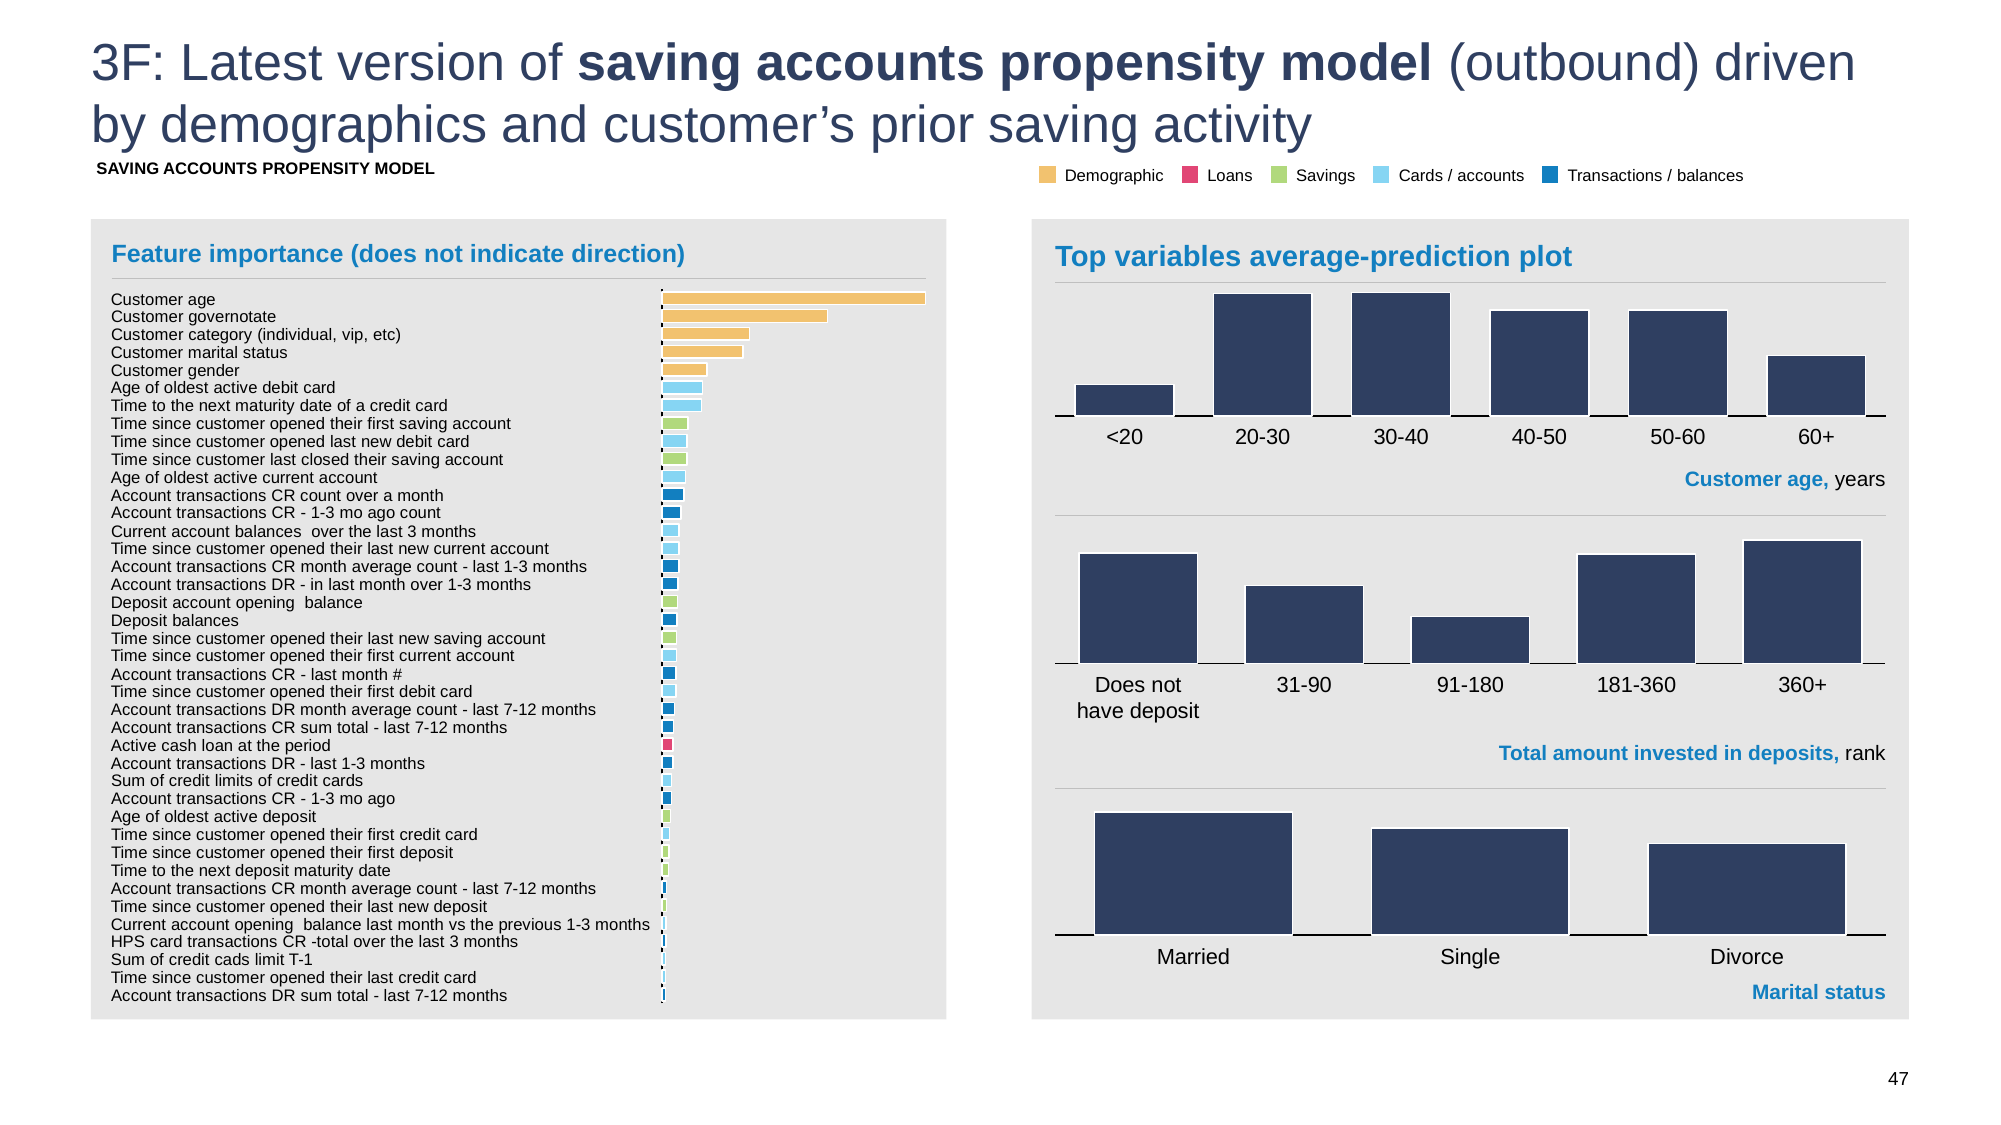

# 3F: Latest version of saving accounts propensity model (outbound) driven by demographics and customer’s prior saving activity
SAVING ACCOUNTS PROPENSITY MODEL
Demographic
Loans
Savings
Cards / accounts
Transactions / balances

Feature importance (does not indicate direction)
Top variables average-prediction plot

### Chart

| Category |  |
|---|---|

### Chart

| Category |  |
|---|---|
Customer age
Customer governotate
Customer category (individual, vip, etc)
Customer marital status
Customer gender
Age of oldest active debit card
Time to the next maturity date of a credit card
Time since customer opened their first saving account
<20
20-30
30-40
40-50
50-60
60+
Time since customer opened last new debit card
Time since customer last closed their saving account
Customer age, years
Age of oldest active current account
Account transactions CR count over a month
Account transactions CR - 1-3 mo ago count
Current account balances  over the last 3 months

### Chart

| Category |  |
|---|---|
Time since customer opened their last new current account
Account transactions CR month average count - last 1-3 months
Account transactions DR - in last month over 1-3 months
Deposit account opening  balance
Deposit balances
Time since customer opened their last new saving account
Time since customer opened their first current account
Account transactions CR - last month #
Does not have deposit
31-90
91-180
181-360
360+
Time since customer opened their first debit card
Account transactions DR month average count - last 7-12 months
Account transactions CR sum total - last 7-12 months
Active cash loan at the period
Total amount invested in deposits, rank
Account transactions DR - last 1-3 months
Sum of credit limits of credit cards
Account transactions CR - 1-3 mo ago

### Chart

| Category |  |
|---|---|
Age of oldest active deposit
Time since customer opened their first credit card
Time since customer opened their first deposit
Time to the next deposit maturity date
Account transactions CR month average count - last 7-12 months
Time since customer opened their last new deposit
Current account opening  balance last month vs the previous 1-3 months
HPS card transactions CR -total over the last 3 months
Married
Single
Divorce
Sum of credit cads limit T-1
Time since customer opened their last credit card
Marital status
Account transactions DR sum total - last 7-12 months